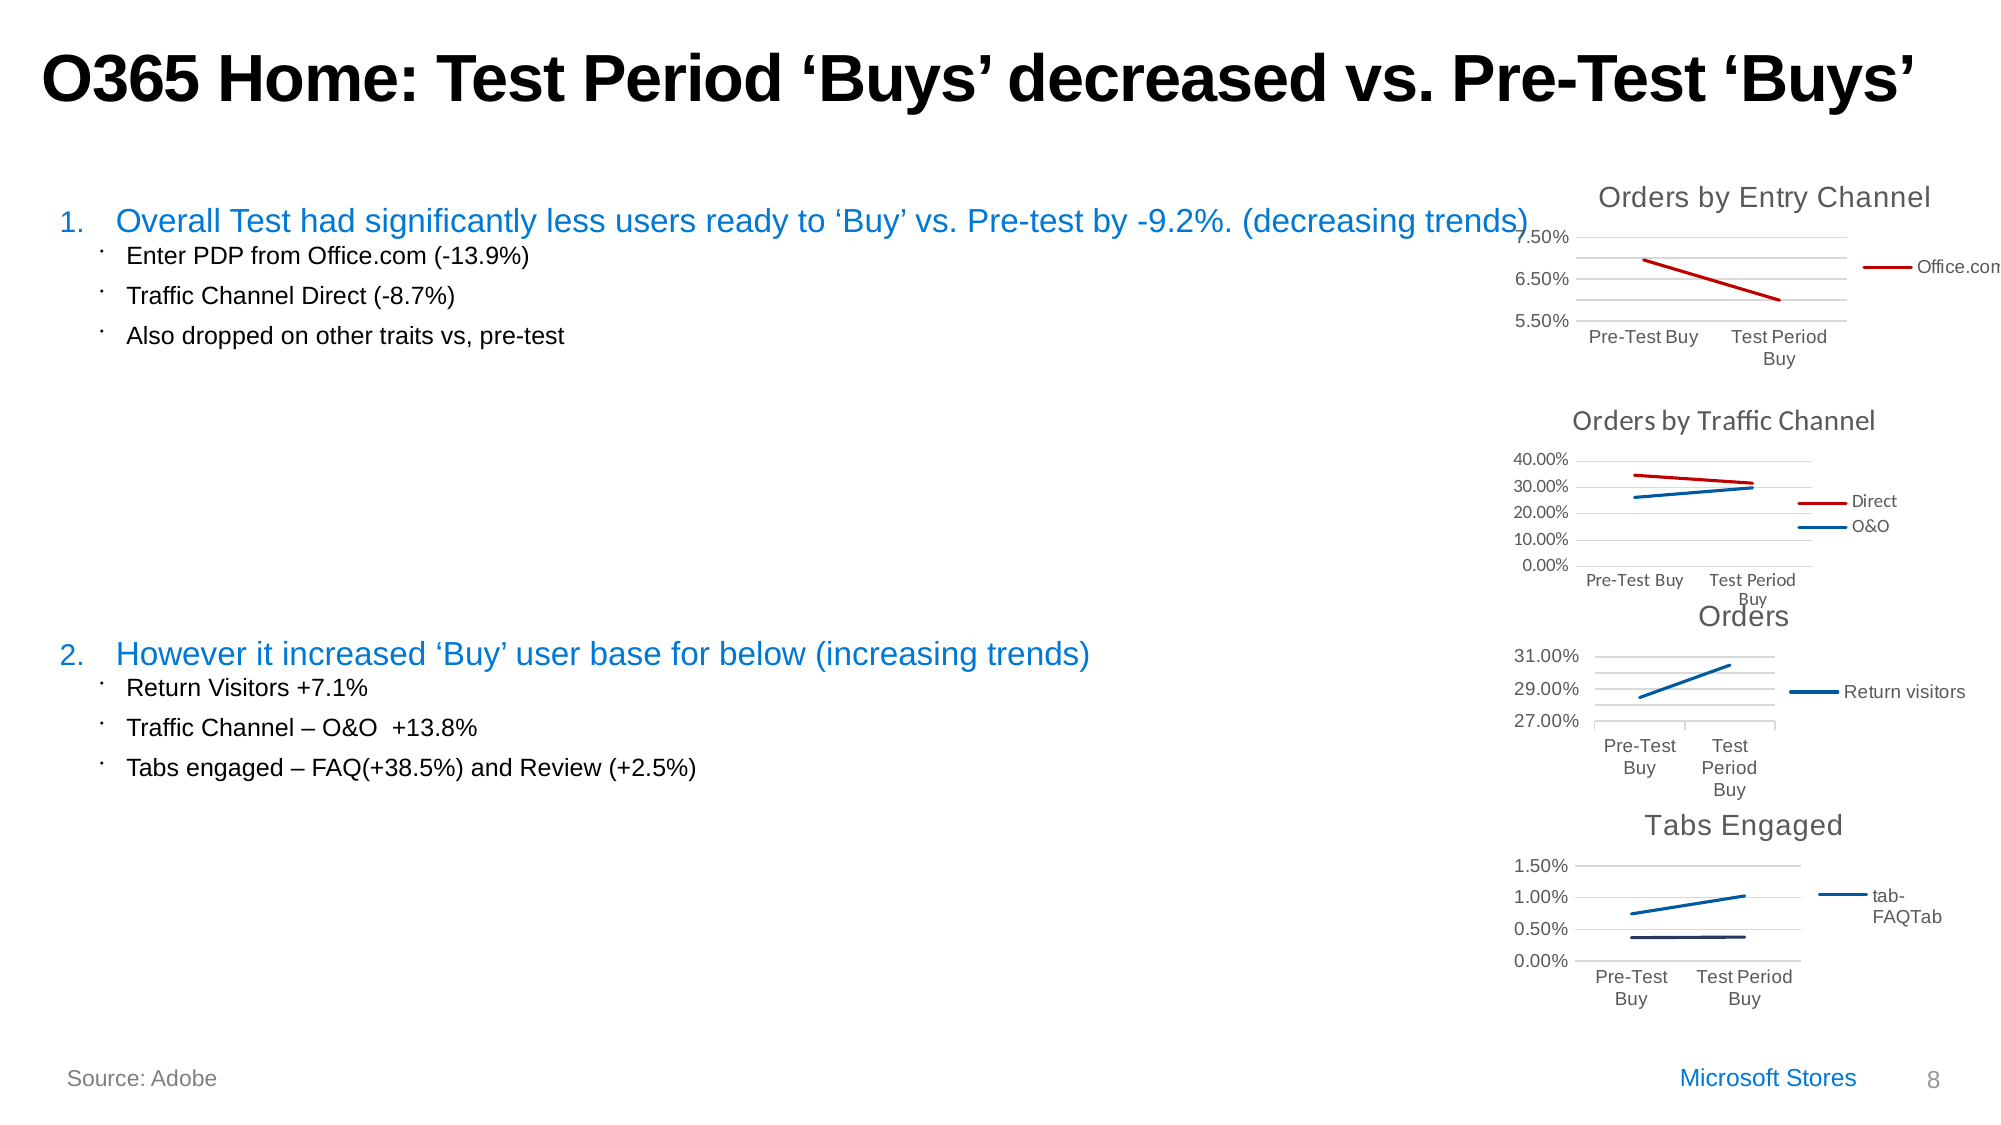

# O365 Home: Test Period ‘Buys’ decreased vs. Pre-Test ‘Buys’

Overall Test had significantly less users ready to ‘Buy’ vs. Pre-test by -9.2%. (decreasing trends)
Enter PDP from Office.com (-13.9%)
Traffic Channel Direct (-8.7%)
Also dropped on other traits vs, pre-test

However it increased ‘Buy’ user base for below (increasing trends)
Return Visitors +7.1%
Traffic Channel – O&O  +13.8%
Tabs engaged – FAQ(+38.5%) and Review (+2.5%)

### Chart: Orders by Entry Channel

| Category | Office.com |
|---|---|
| Pre-Test Buy | 0.06960256891446683 |
| Test Period Buy | 0.059944820667168296 |

### Chart: Orders by Traffic Channel

| Category | Direct | O&O |
|---|---|---|
| Pre-Test Buy | 0.3465115309228909 | 0.26243796655406815 |
| Test Period Buy | 0.31627790318535237 | 0.2987208427389014 |

### Chart: Orders

| Category | Return visitors |
|---|---|
| Pre-Test Buy | 0.2844989365694983 |
| Test Period Buy | 0.3047404063205418 |

### Chart: Tabs Engaged

| Category | tab-FAQTab | tab-ReviewsTab |
|---|---|---|
| Pre-Test Buy | 0.007423161933358355 | 0.003669877809750198 |
| Test Period Buy | 0.010283421118635566 | 0.003762227238525207 |
Source: Adobe